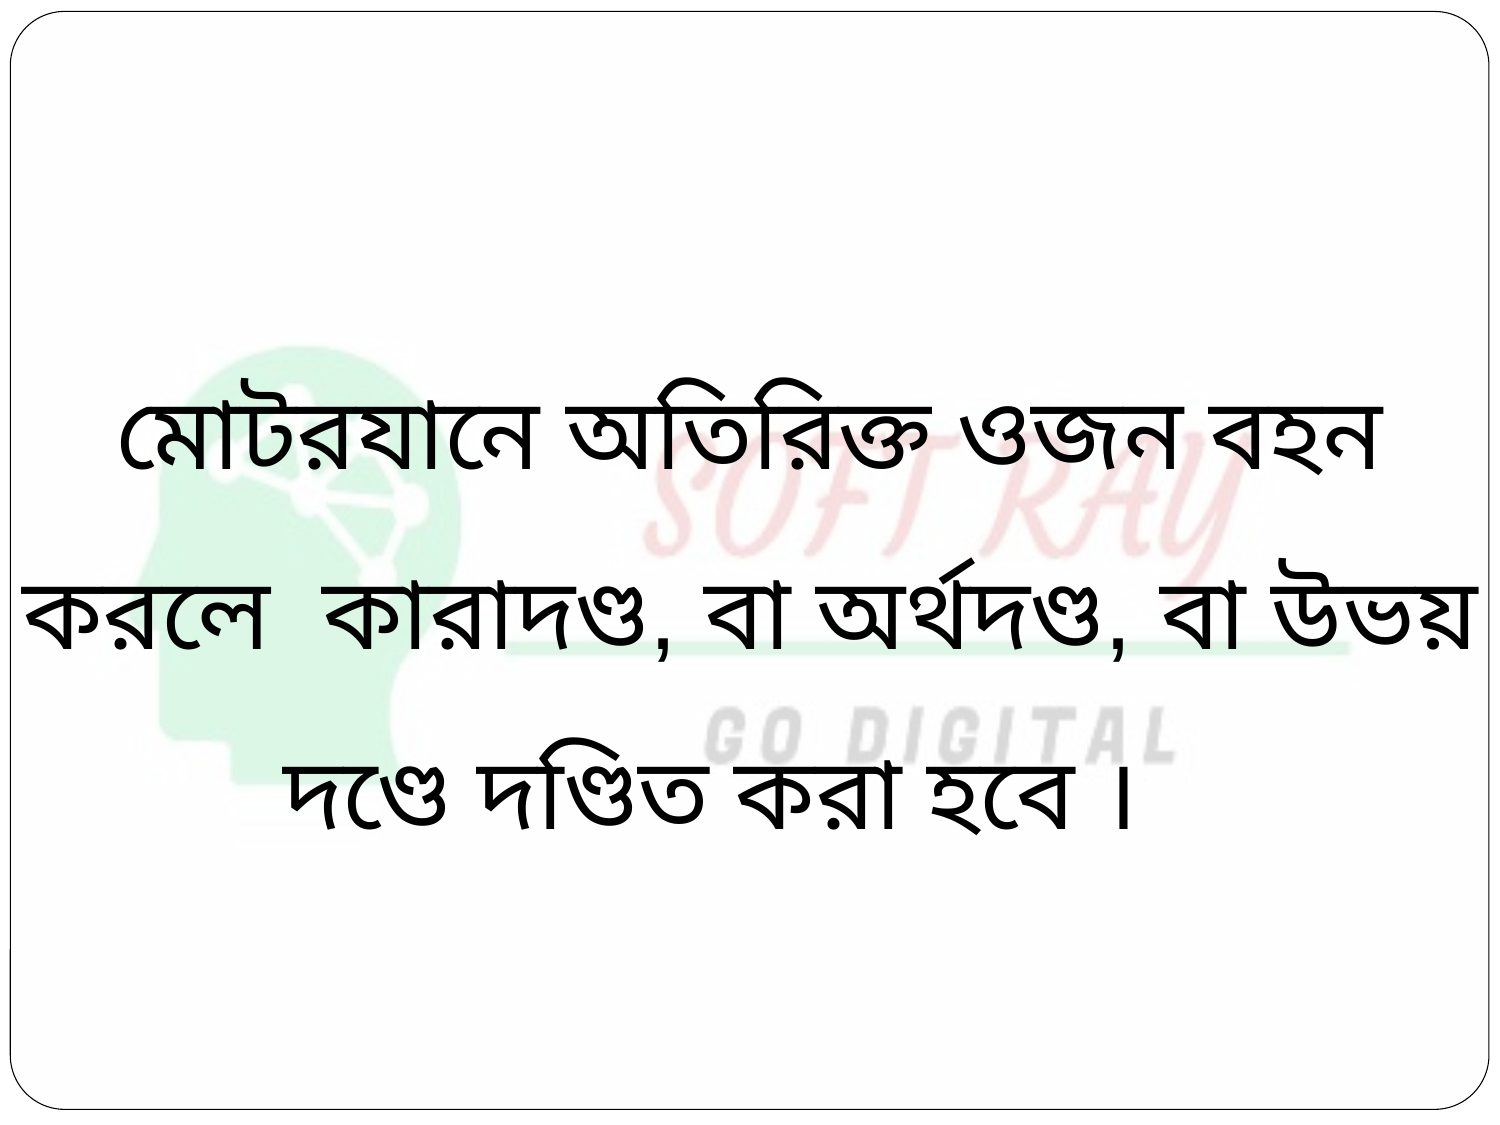

মোটরযানে অতিরিক্ত ওজন বহন করলে  কারাদণ্ড, বা অর্থদণ্ড, বা উভয় দণ্ডে দণ্ডিত করা হবে ।